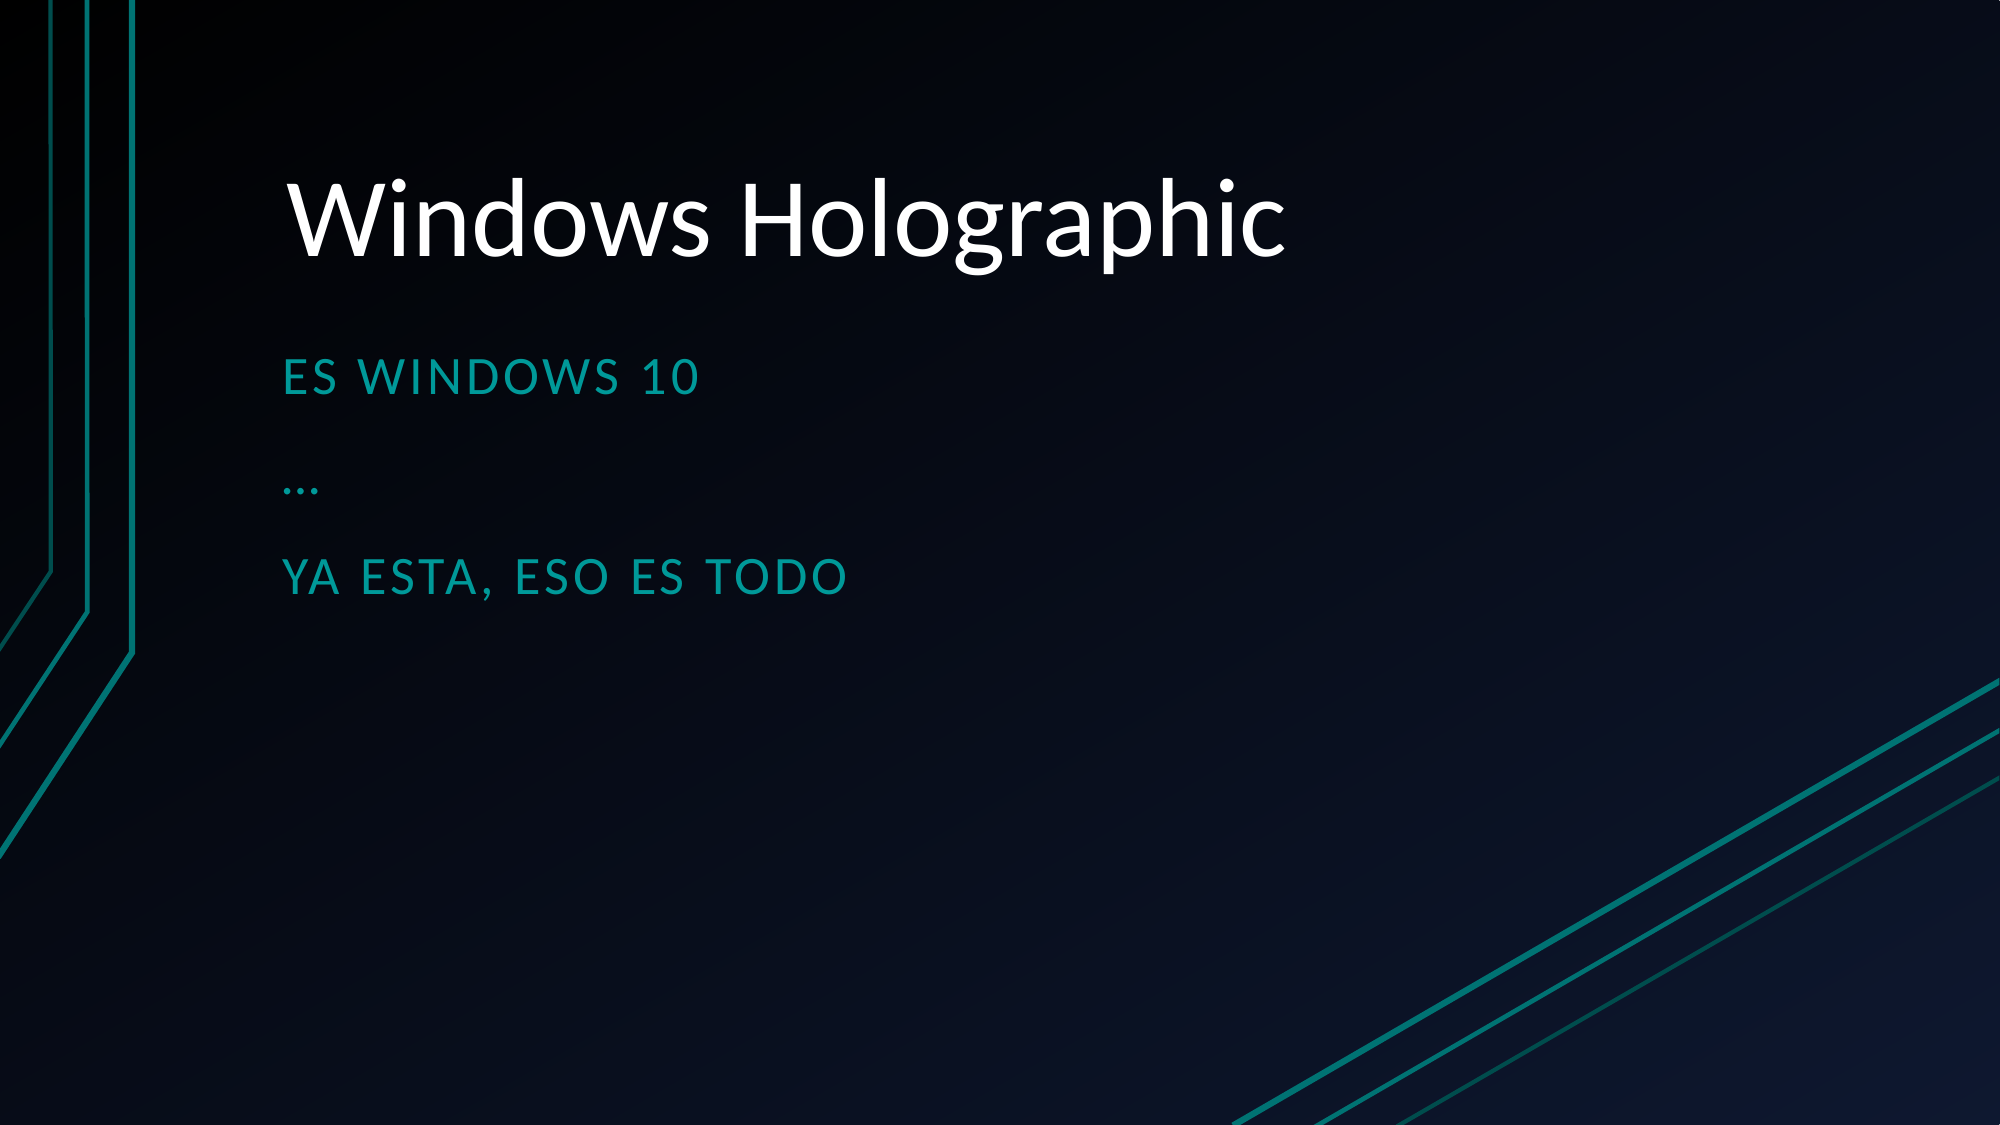

# Windows Holographic
Es windows 10
…
YA ESTA, ESO ES TODO